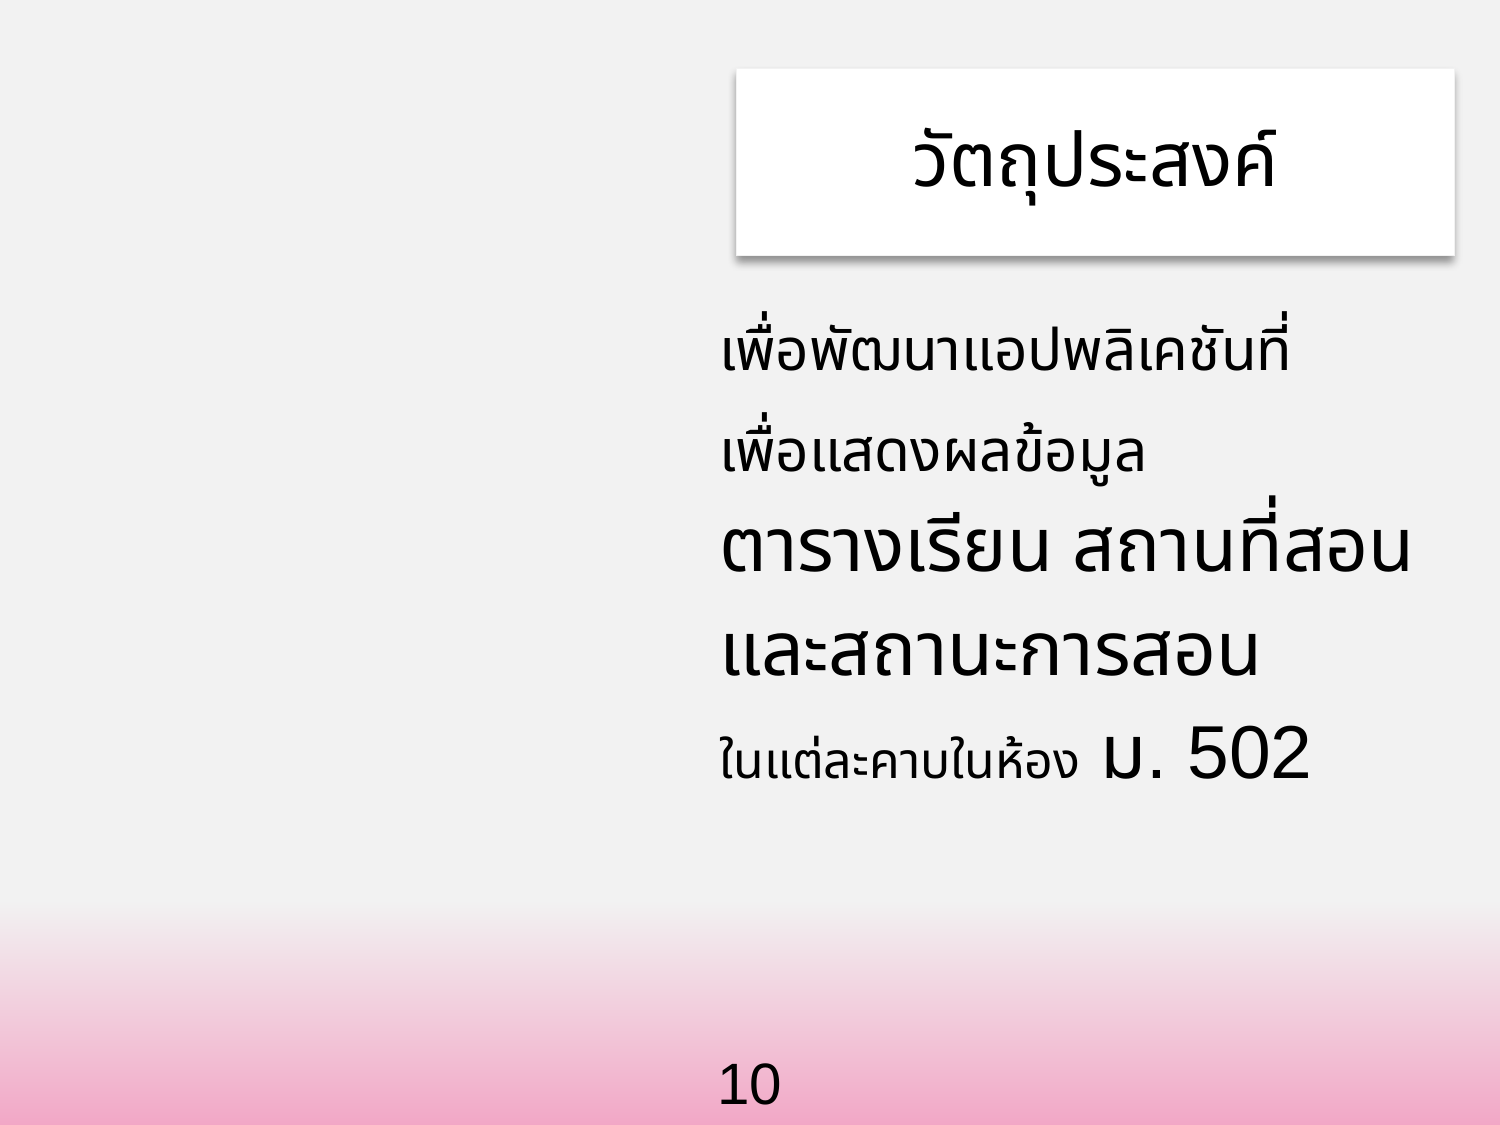

# วัตถุประสงค์
เพื่อพัฒนาแอปพลิเคชันที่
เพื่อแสดงผลข้อมูล
ตารางเรียน สถานที่สอน
และสถานะการสอน
ในแต่ละคาบในห้อง ม. 502
10